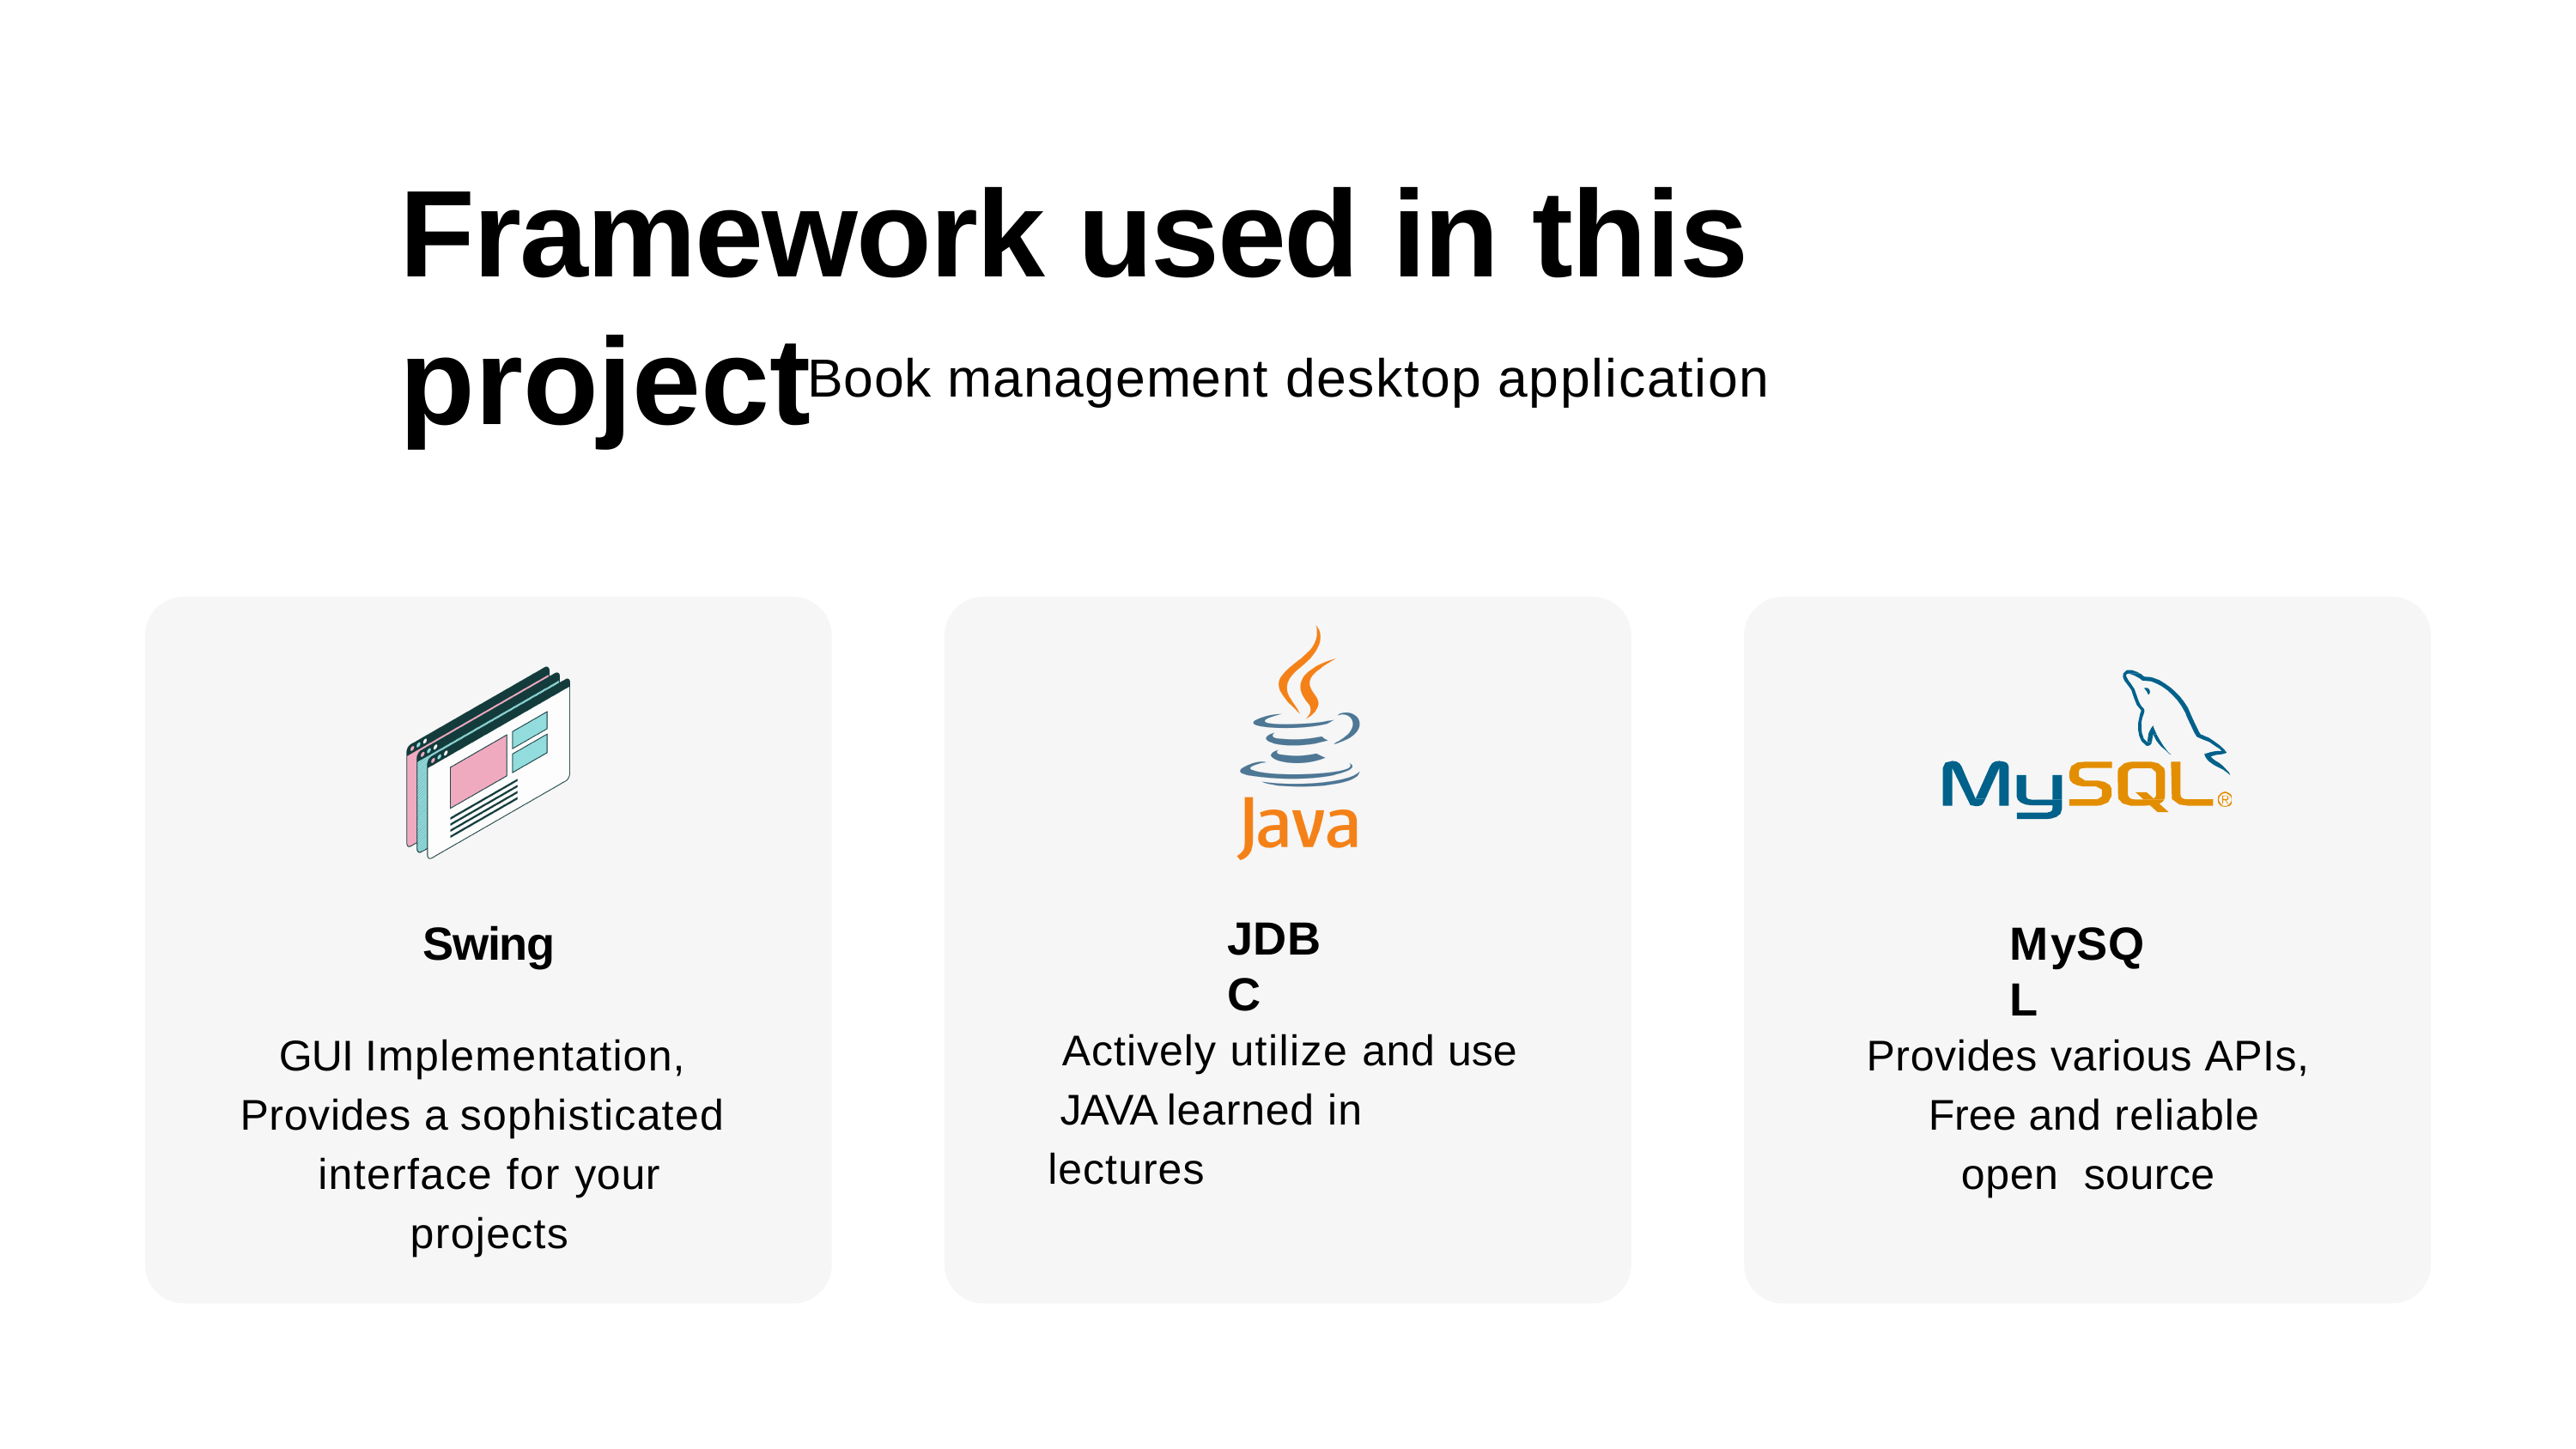

# Framework used in this project
Book management desktop application

JDBC
Swing
MySQL
Actively utilize and use  JAVA learned in lectures
GUI Implementation,  Provides a sophisticated  interface for your projects
Provides various APIs,  Free and reliable open  source